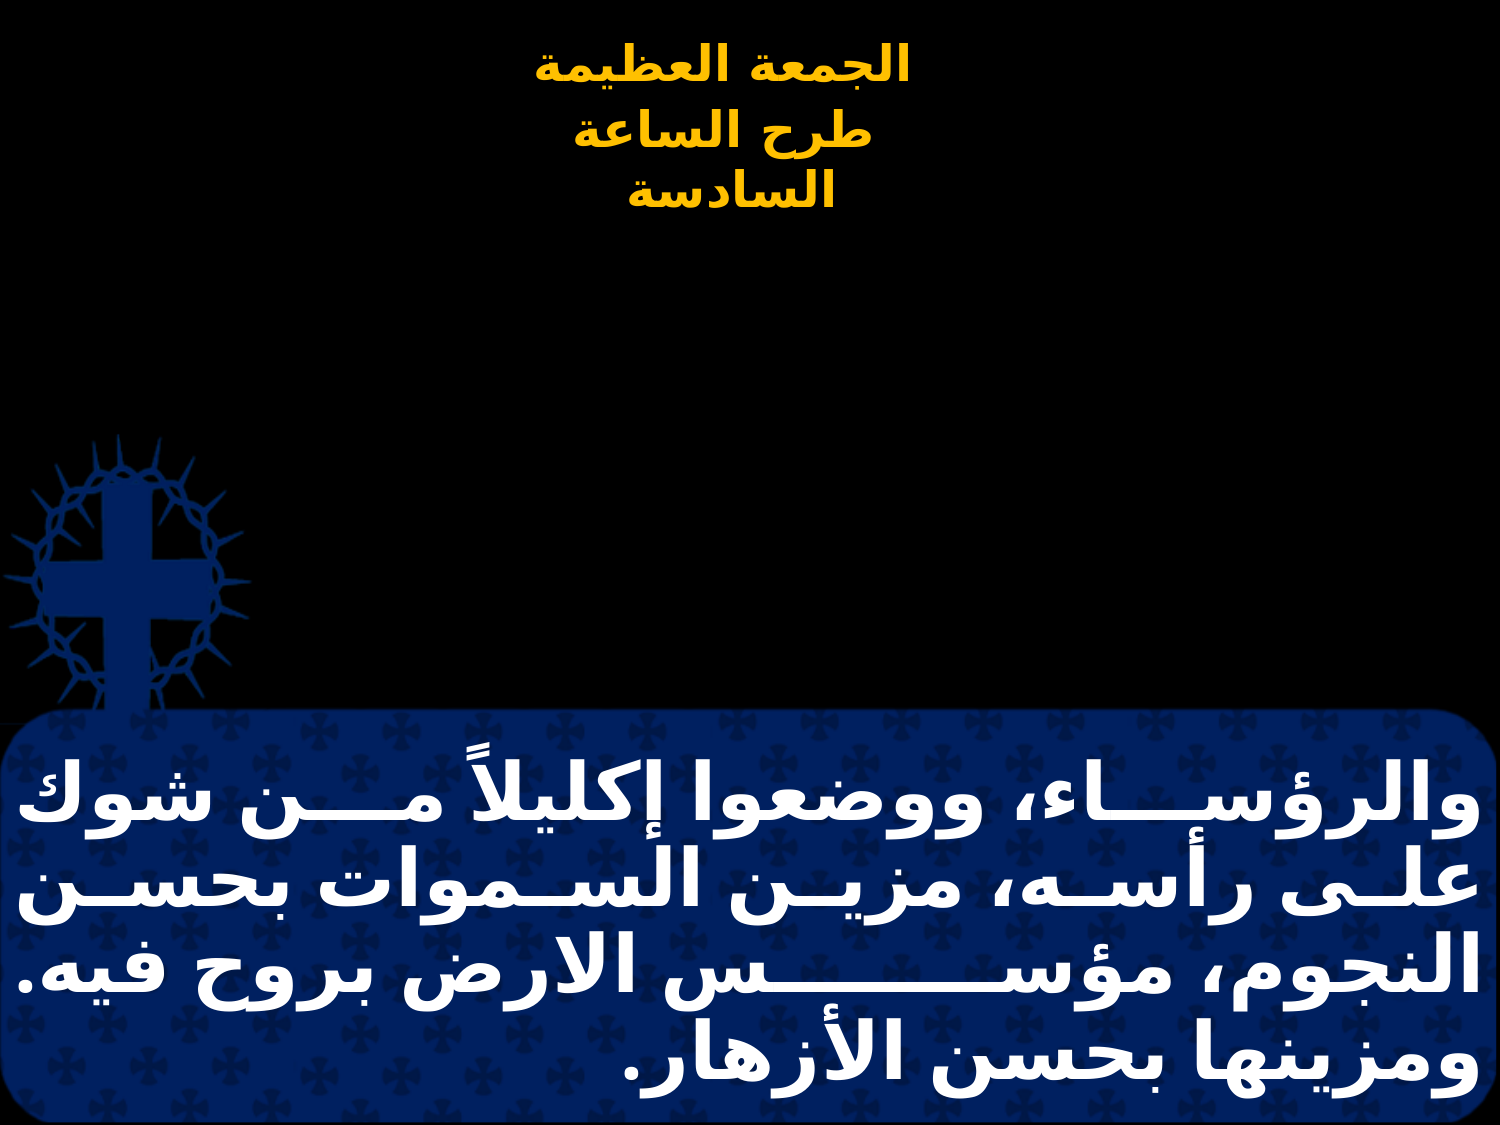

# والرؤساء، ووضعوا إكليلاً من شوك على رأسه، مزين السموات بحسن النجوم، مؤسس الارض بروح فيه. ومزينها بحسن الأزهار.